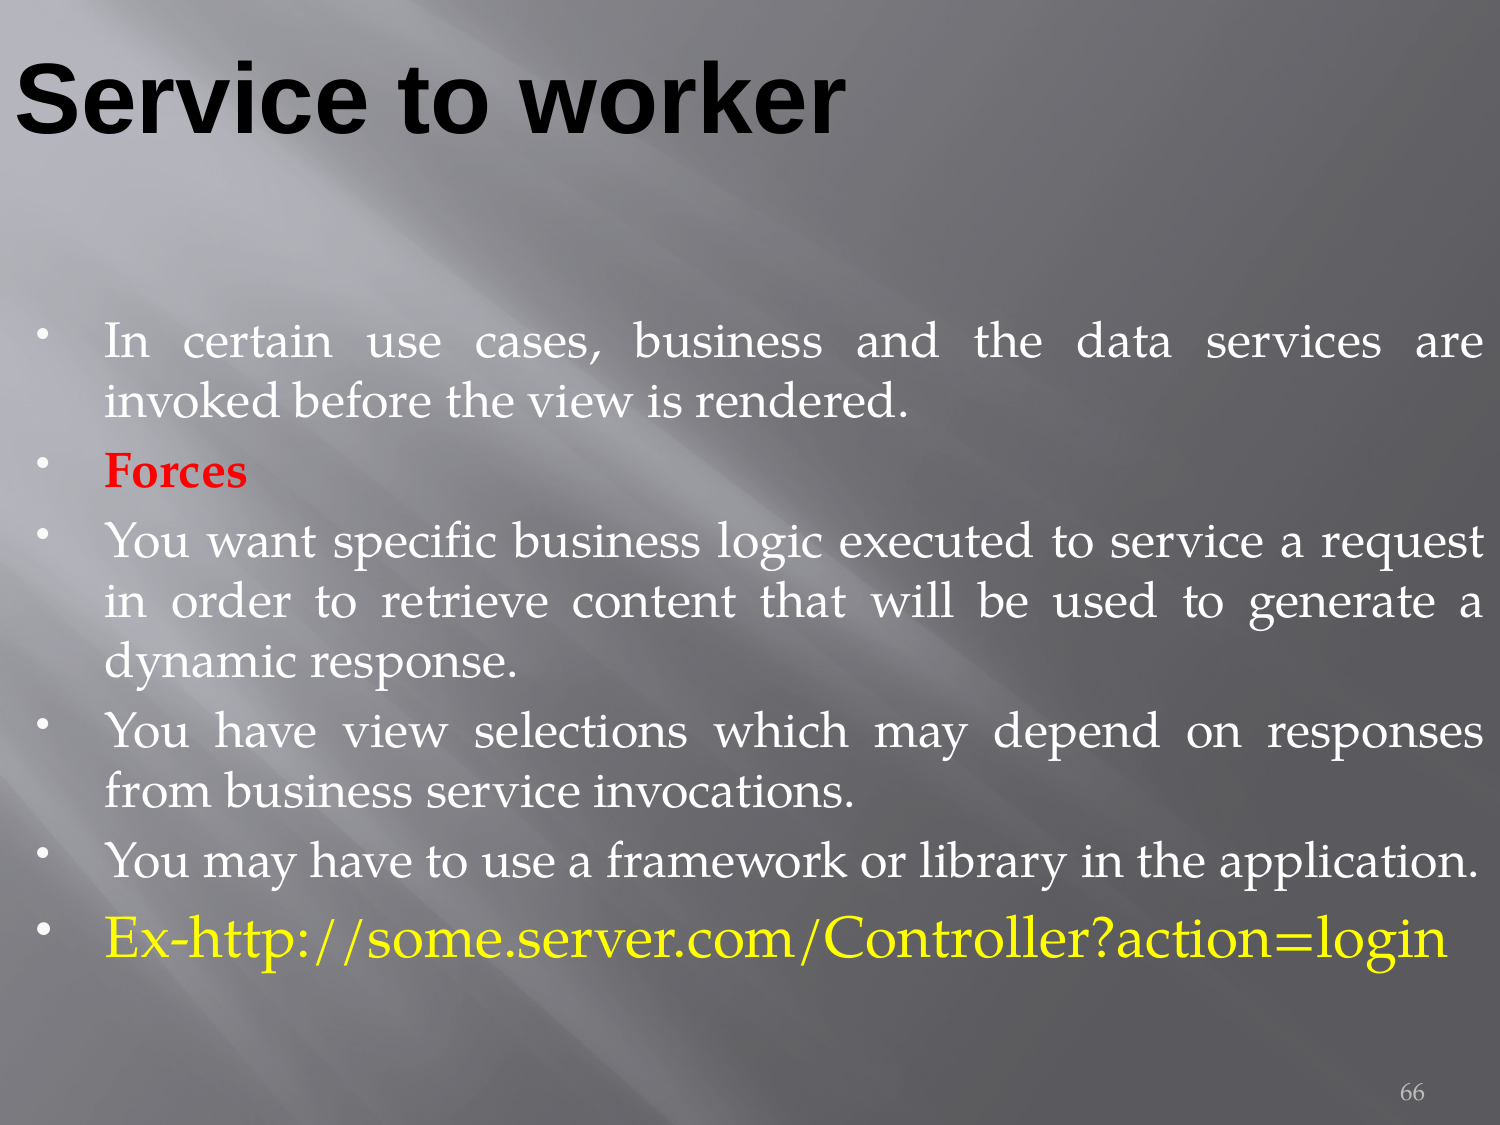

# Service to worker
In certain use cases, business and the data services are invoked before the view is rendered.
Forces
You want specific business logic executed to service a request in order to retrieve content that will be used to generate a dynamic response.
You have view selections which may depend on responses from business service invocations.
You may have to use a framework or library in the application.
Ex-http://some.server.com/Controller?action=login

66